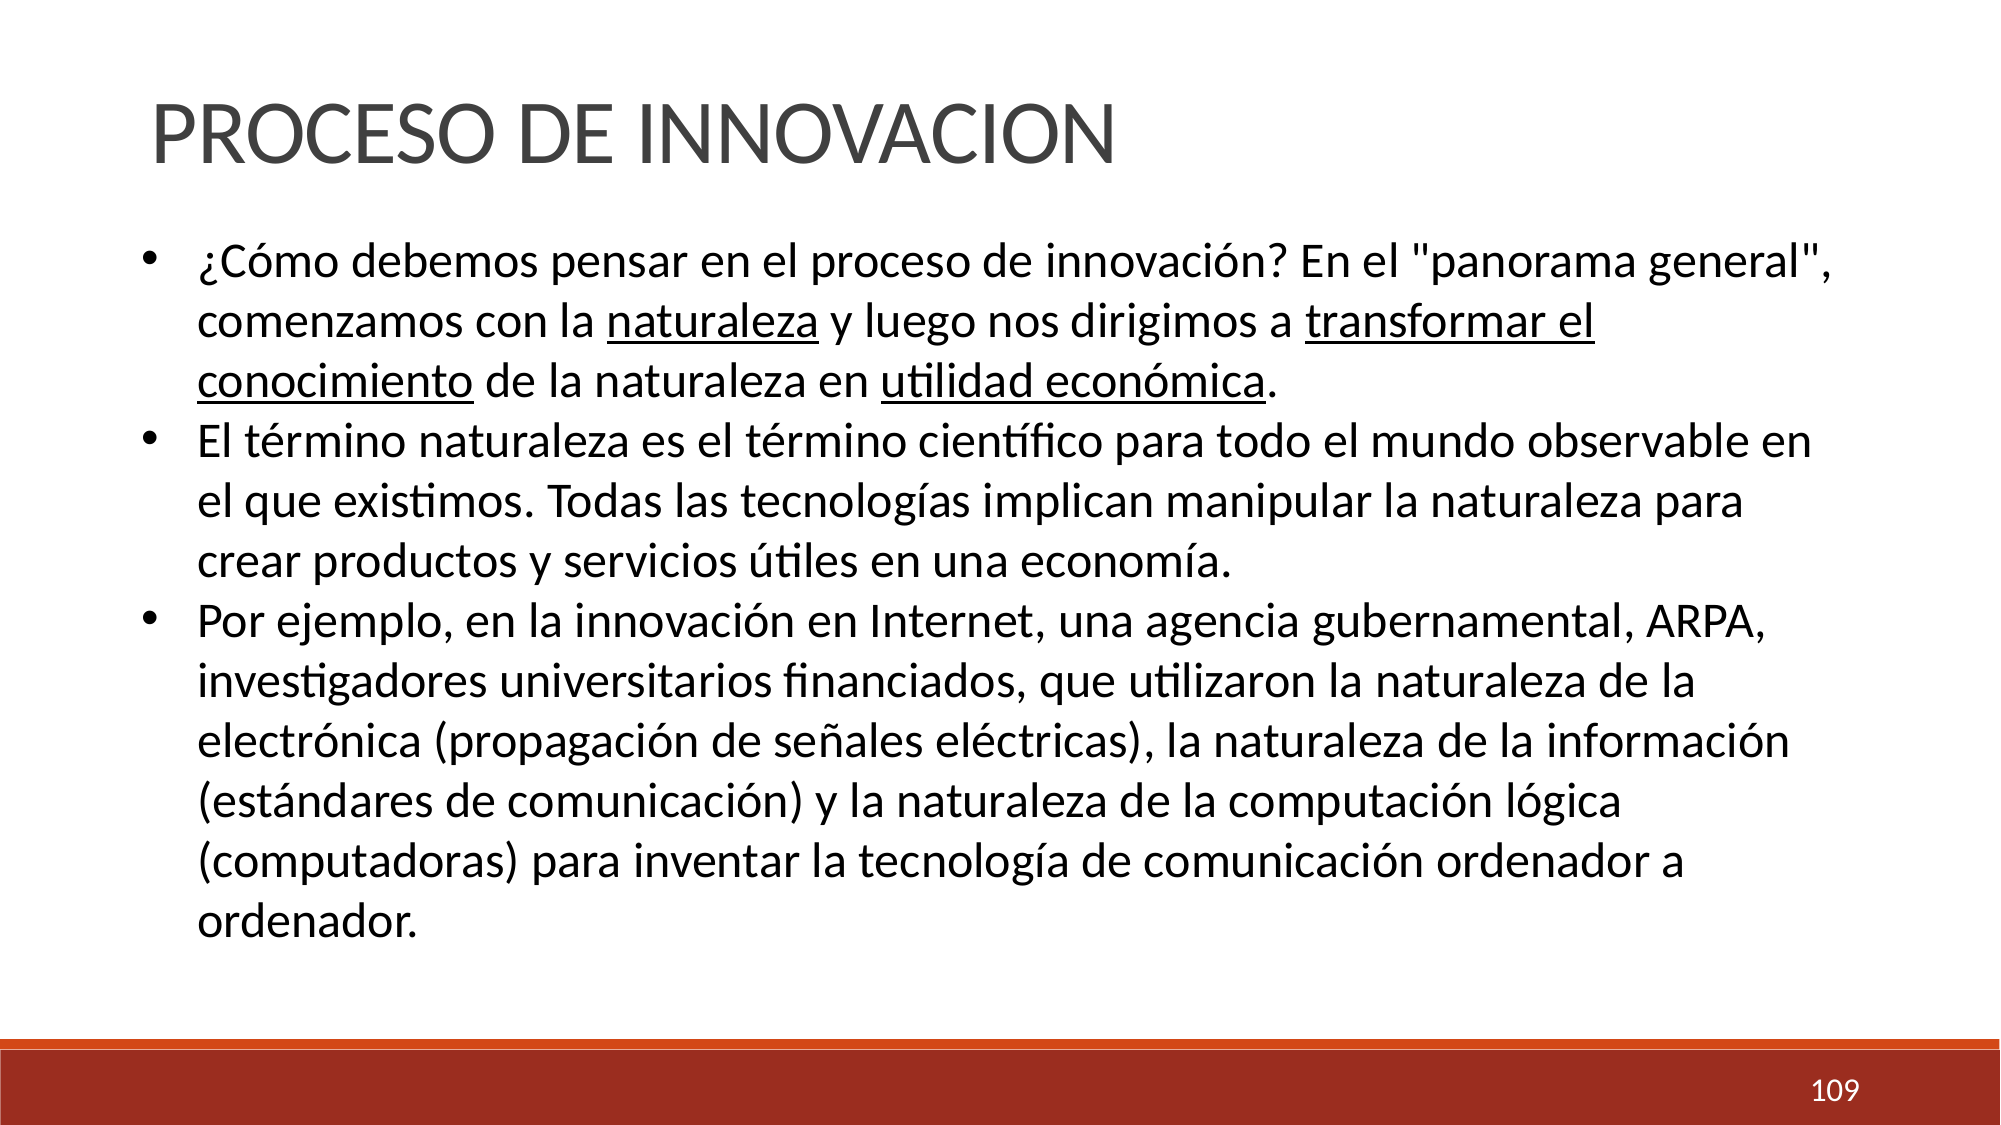

PROCESO DE INNOVACION
¿Cómo debemos pensar en el proceso de innovación? En el "panorama general", comenzamos con la naturaleza y luego nos dirigimos a transformar el conocimiento de la naturaleza en utilidad económica.
El término naturaleza es el término científico para todo el mundo observable en el que existimos. Todas las tecnologías implican manipular la naturaleza para crear productos y servicios útiles en una economía.
Por ejemplo, en la innovación en Internet, una agencia gubernamental, ARPA, investigadores universitarios financiados, que utilizaron la naturaleza de la electrónica (propagación de señales eléctricas), la naturaleza de la información (estándares de comunicación) y la naturaleza de la computación lógica (computadoras) para inventar la tecnología de comunicación ordenador a ordenador.
109